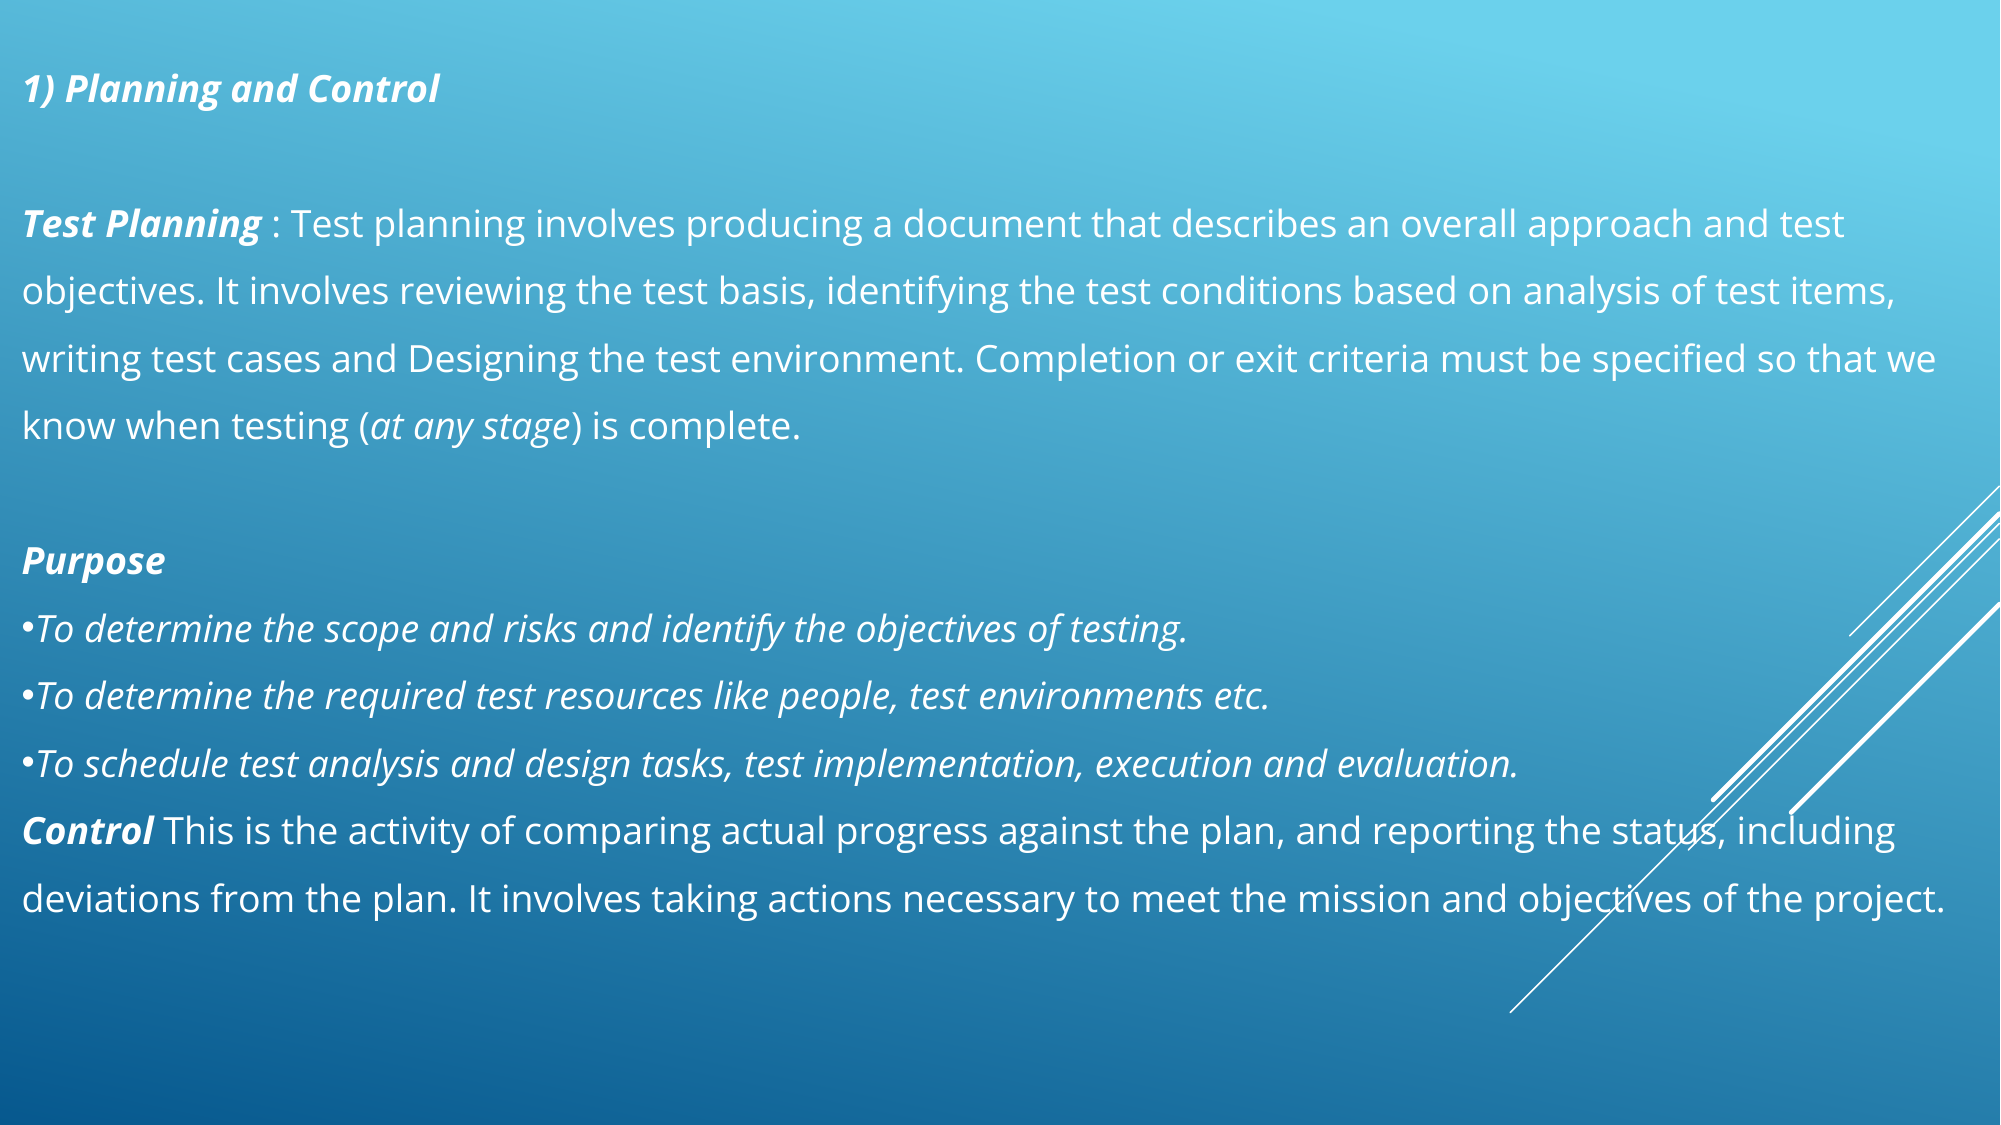

1) Planning and Control

Test Planning : Test planning involves producing a document that describes an overall approach and test objectives. It involves reviewing the test basis, identifying the test conditions based on analysis of test items, writing test cases and Designing the test environment. Completion or exit criteria must be specified so that we know when testing (at any stage) is complete.

Purpose
To determine the scope and risks and identify the objectives of testing.
To determine the required test resources like people, test environments etc.
To schedule test analysis and design tasks, test implementation, execution and evaluation.
Control This is the activity of comparing actual progress against the plan, and reporting the status, including deviations from the plan. It involves taking actions necessary to meet the mission and objectives of the project.